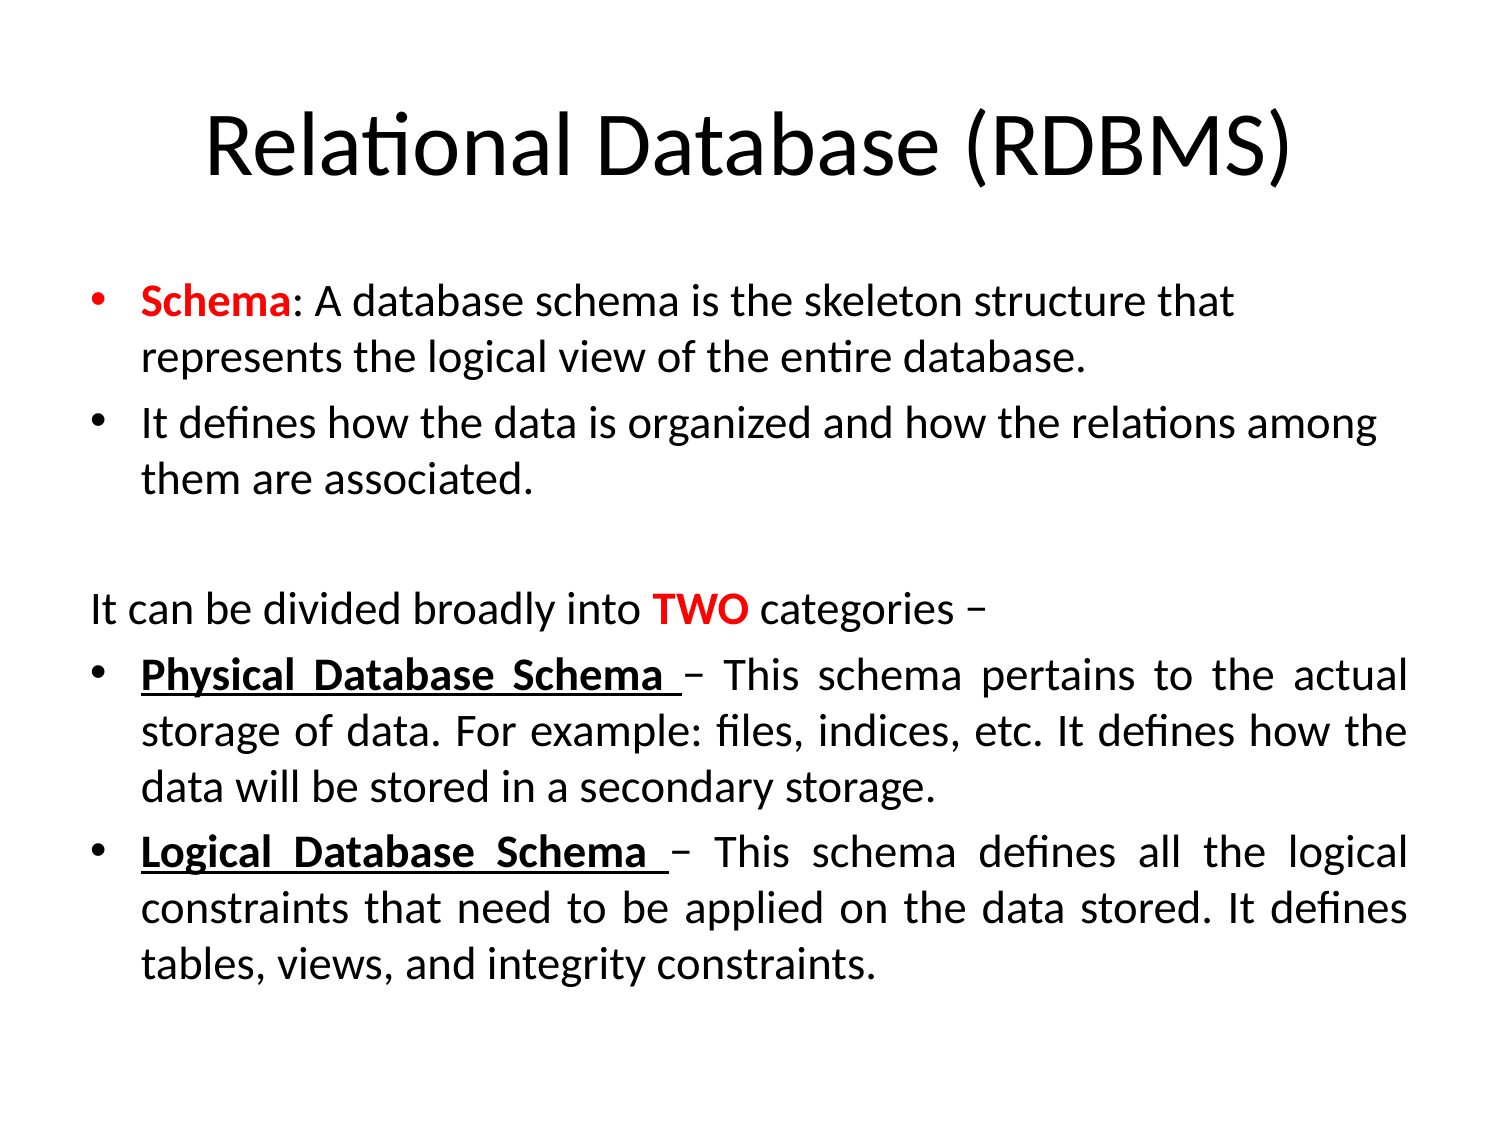

# Relational Database (RDBMS)
Schema: A database schema is the skeleton structure that represents the logical view of the entire database.
It defines how the data is organized and how the relations among them are associated.

It can be divided broadly into TWO categories −
Physical Database Schema − This schema pertains to the actual storage of data. For example: files, indices, etc. It defines how the data will be stored in a secondary storage.
Logical Database Schema − This schema defines all the logical constraints that need to be applied on the data stored. It defines tables, views, and integrity constraints.